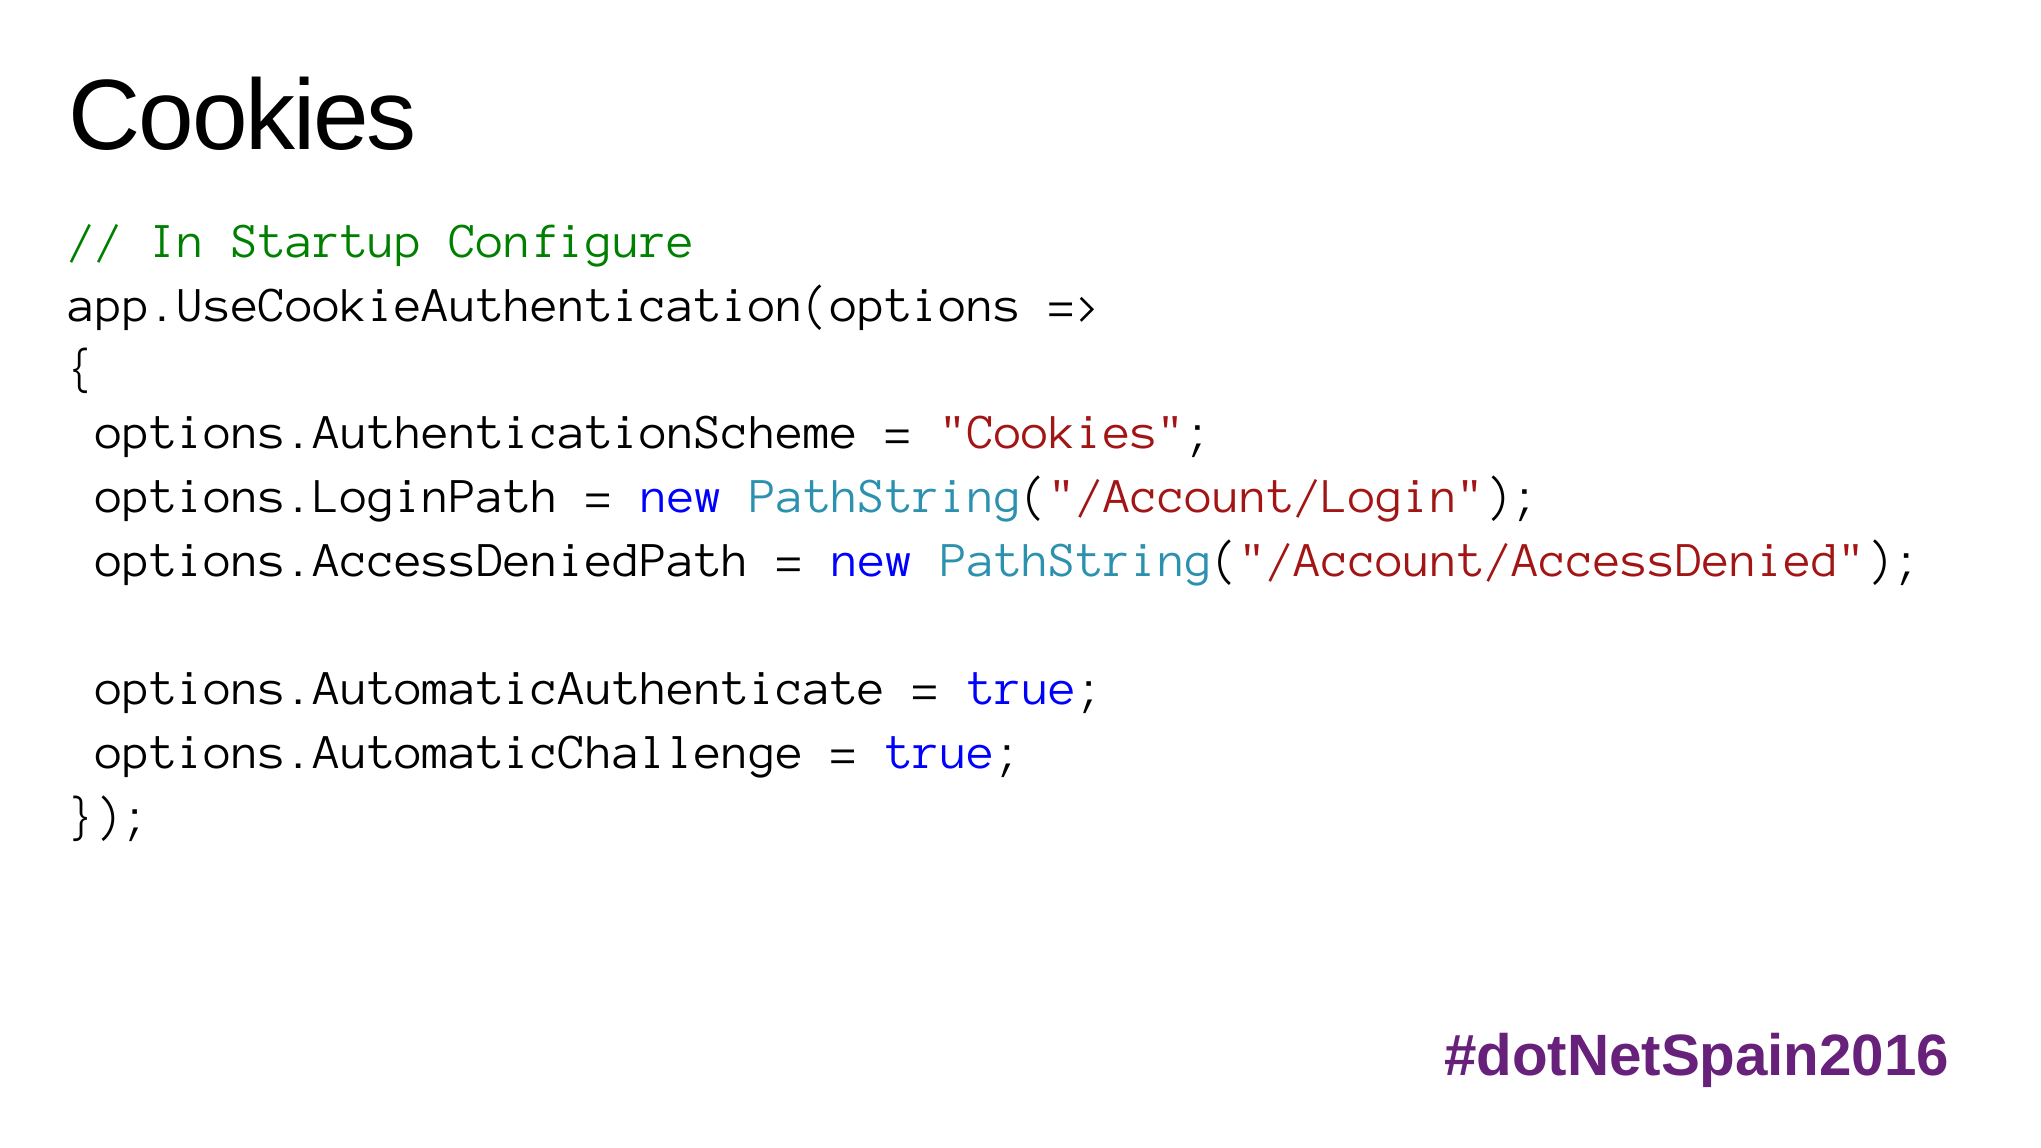

# Cookies
// In Startup Configure
app.UseCookieAuthentication(options =>
{
 options.AuthenticationScheme = "Cookies";
 options.LoginPath = new PathString("/Account/Login");
 options.AccessDeniedPath = new PathString("/Account/AccessDenied");

 options.AutomaticAuthenticate = true;
 options.AutomaticChallenge = true;
});